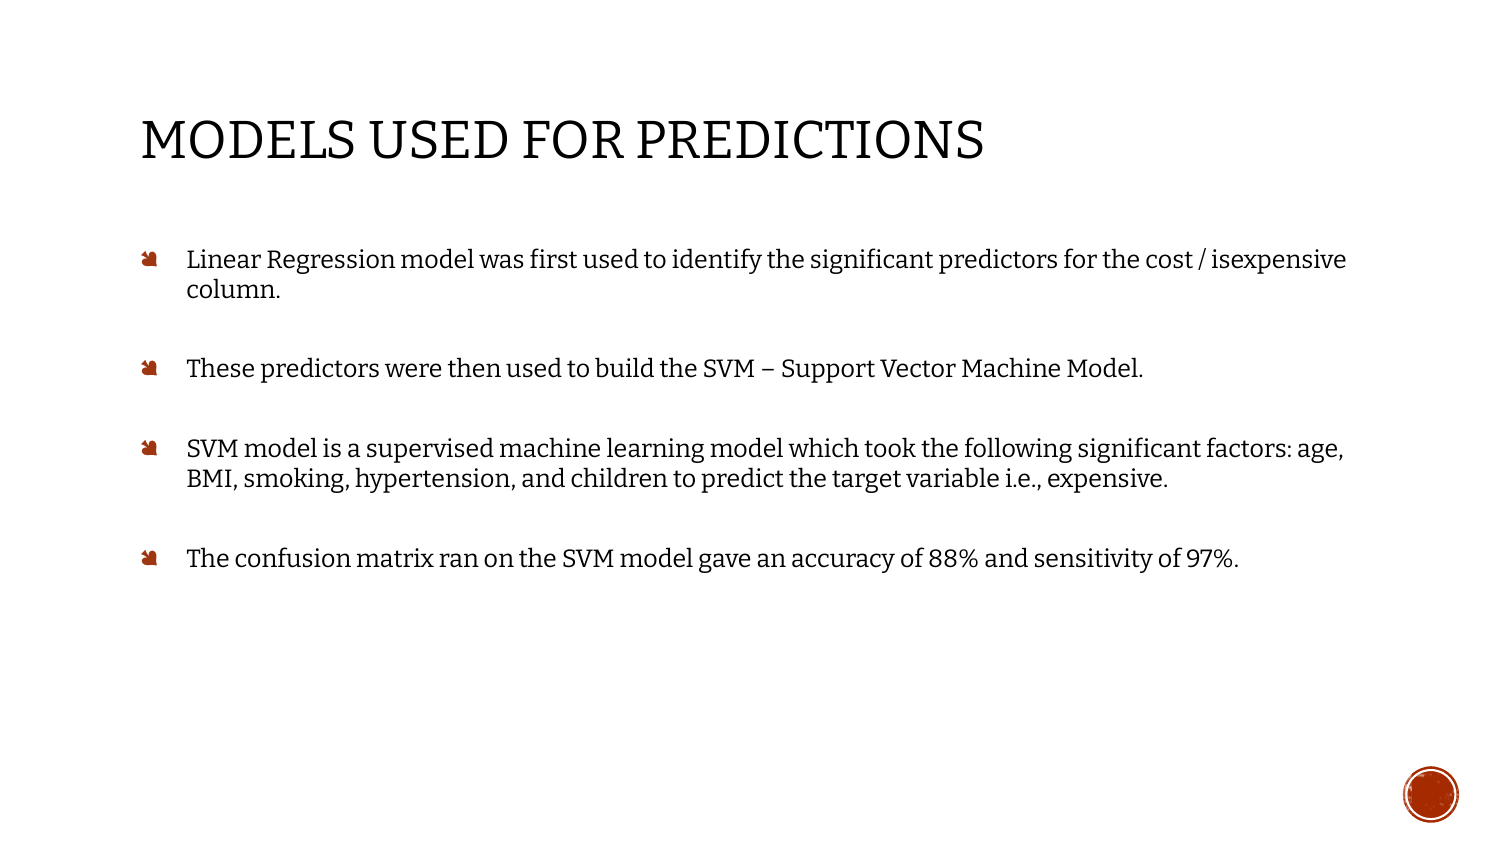

# Models used for predictions
Linear Regression model was first used to identify the significant predictors for the cost / isexpensive column.
These predictors were then used to build the SVM – Support Vector Machine Model.
SVM model is a supervised machine learning model which took the following significant factors: age, BMI, smoking, hypertension, and children to predict the target variable i.e., expensive.
The confusion matrix ran on the SVM model gave an accuracy of 88% and sensitivity of 97%.